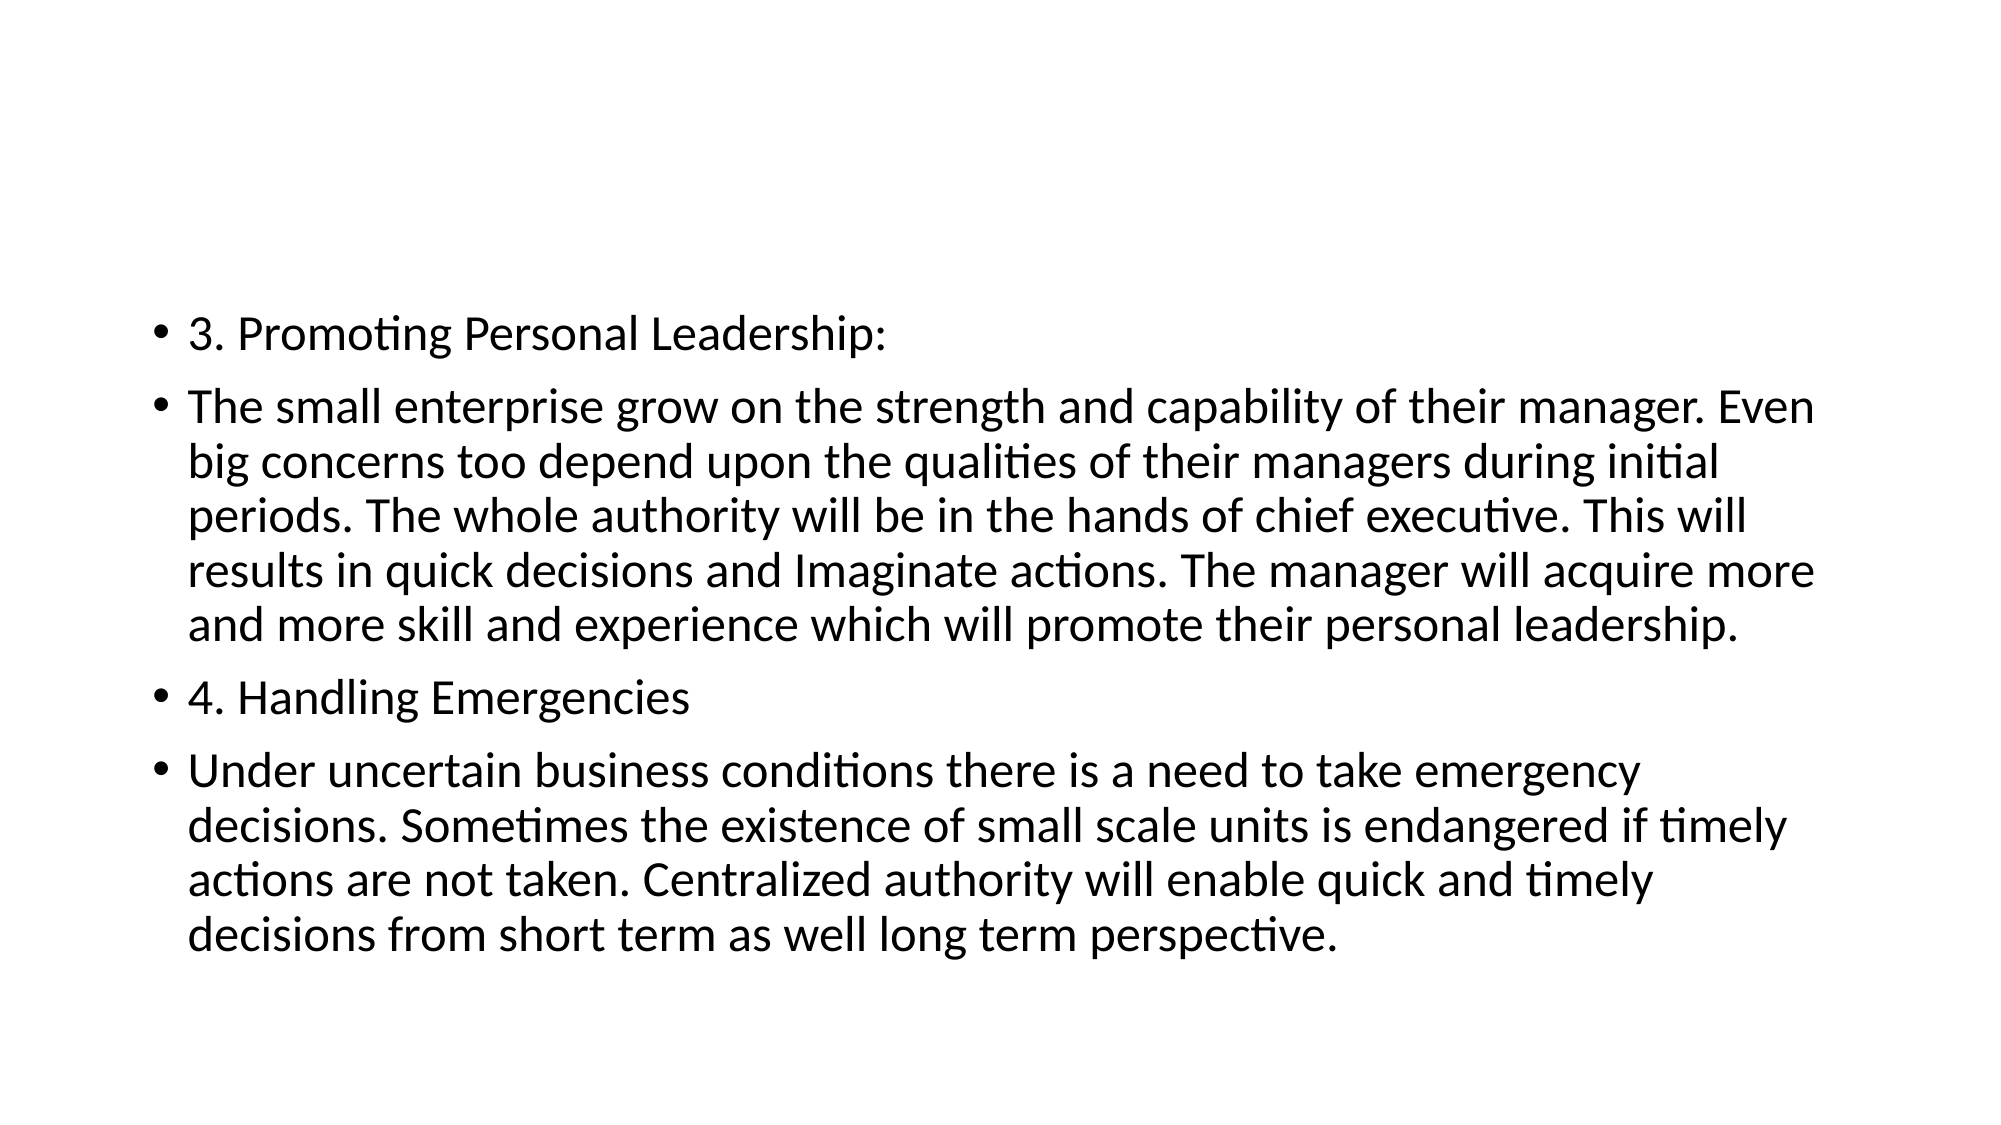

#
3. Promoting Personal Leadership:
The small enterprise grow on the strength and capability of their manager. Even big concerns too depend upon the qualities of their managers during initial periods. The whole authority will be in the hands of chief executive. This will results in quick decisions and Imaginate actions. The manager will acquire more and more skill and experience which will promote their personal leadership.
4. Handling Emergencies
Under uncertain business conditions there is a need to take emergency decisions. Sometimes the existence of small scale units is endangered if timely actions are not taken. Centralized authority will enable quick and timely decisions from short term as well long term perspective.